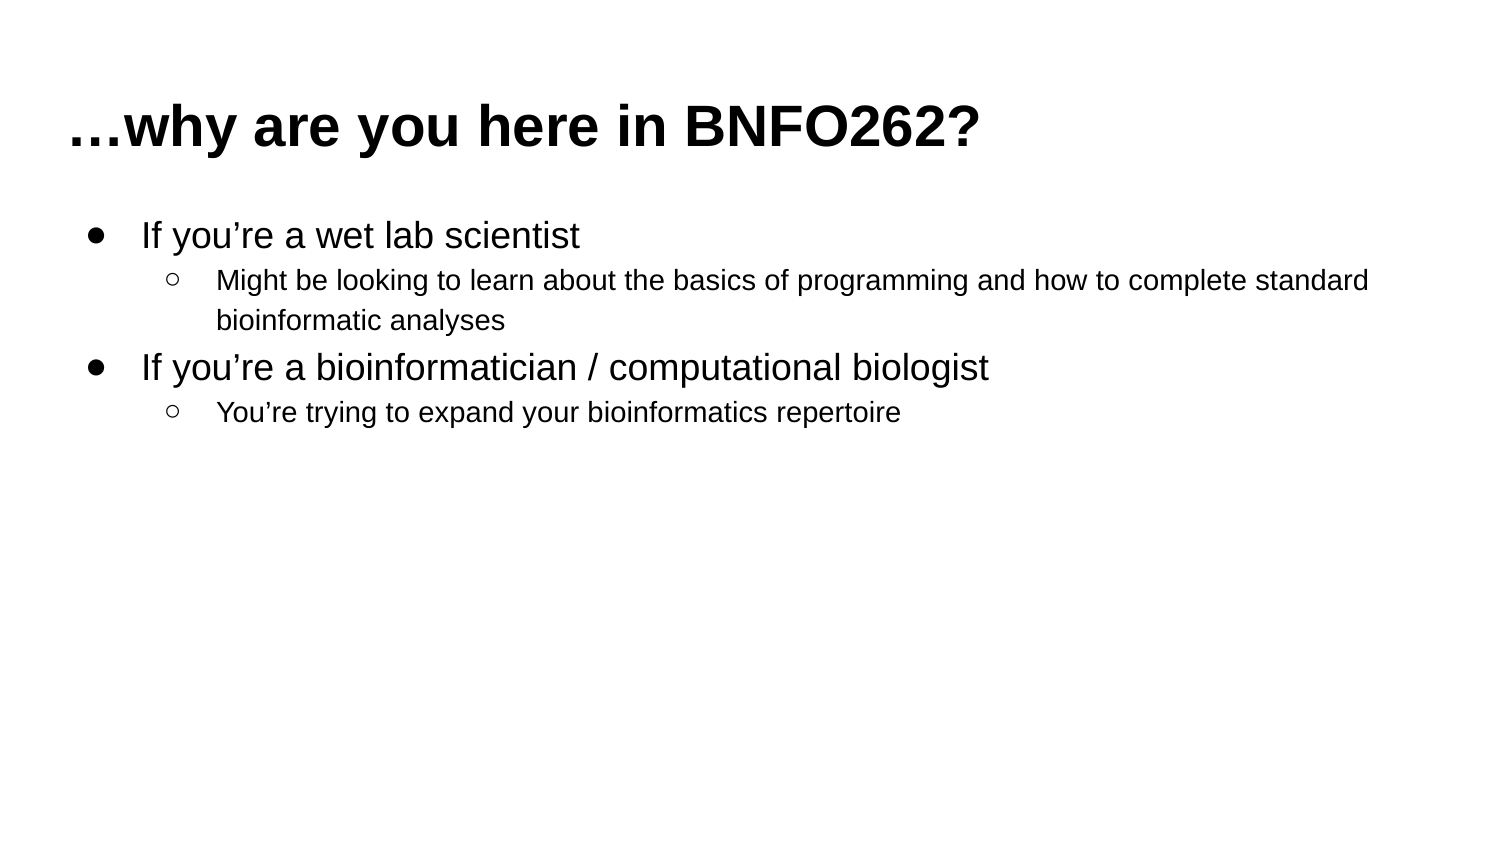

# …why are you here in BNFO262?
If you’re a wet lab scientist
Might be looking to learn about the basics of programming and how to complete standard bioinformatic analyses
If you’re a bioinformatician / computational biologist
You’re trying to expand your bioinformatics repertoire